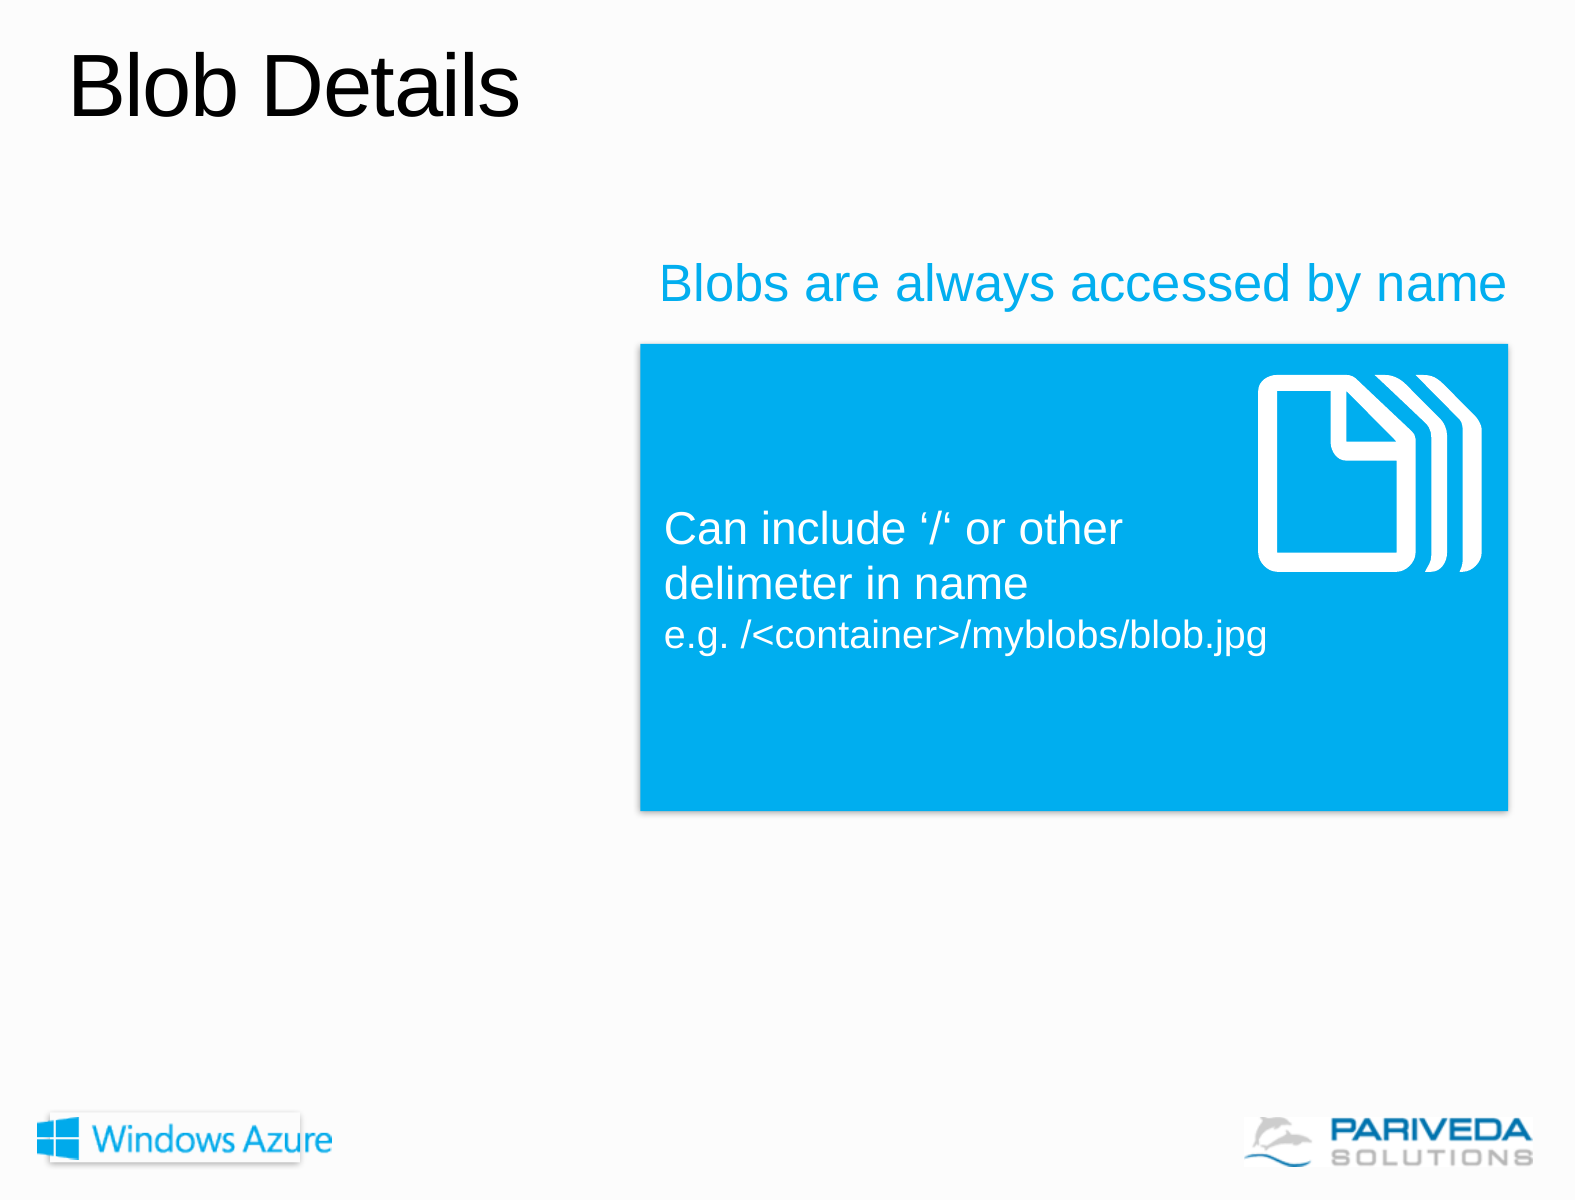

# Blob Details
Blobs are always accessed by name
Can include ‘/‘ or other
delimeter in name
e.g. /<container>/myblobs/blob.jpg